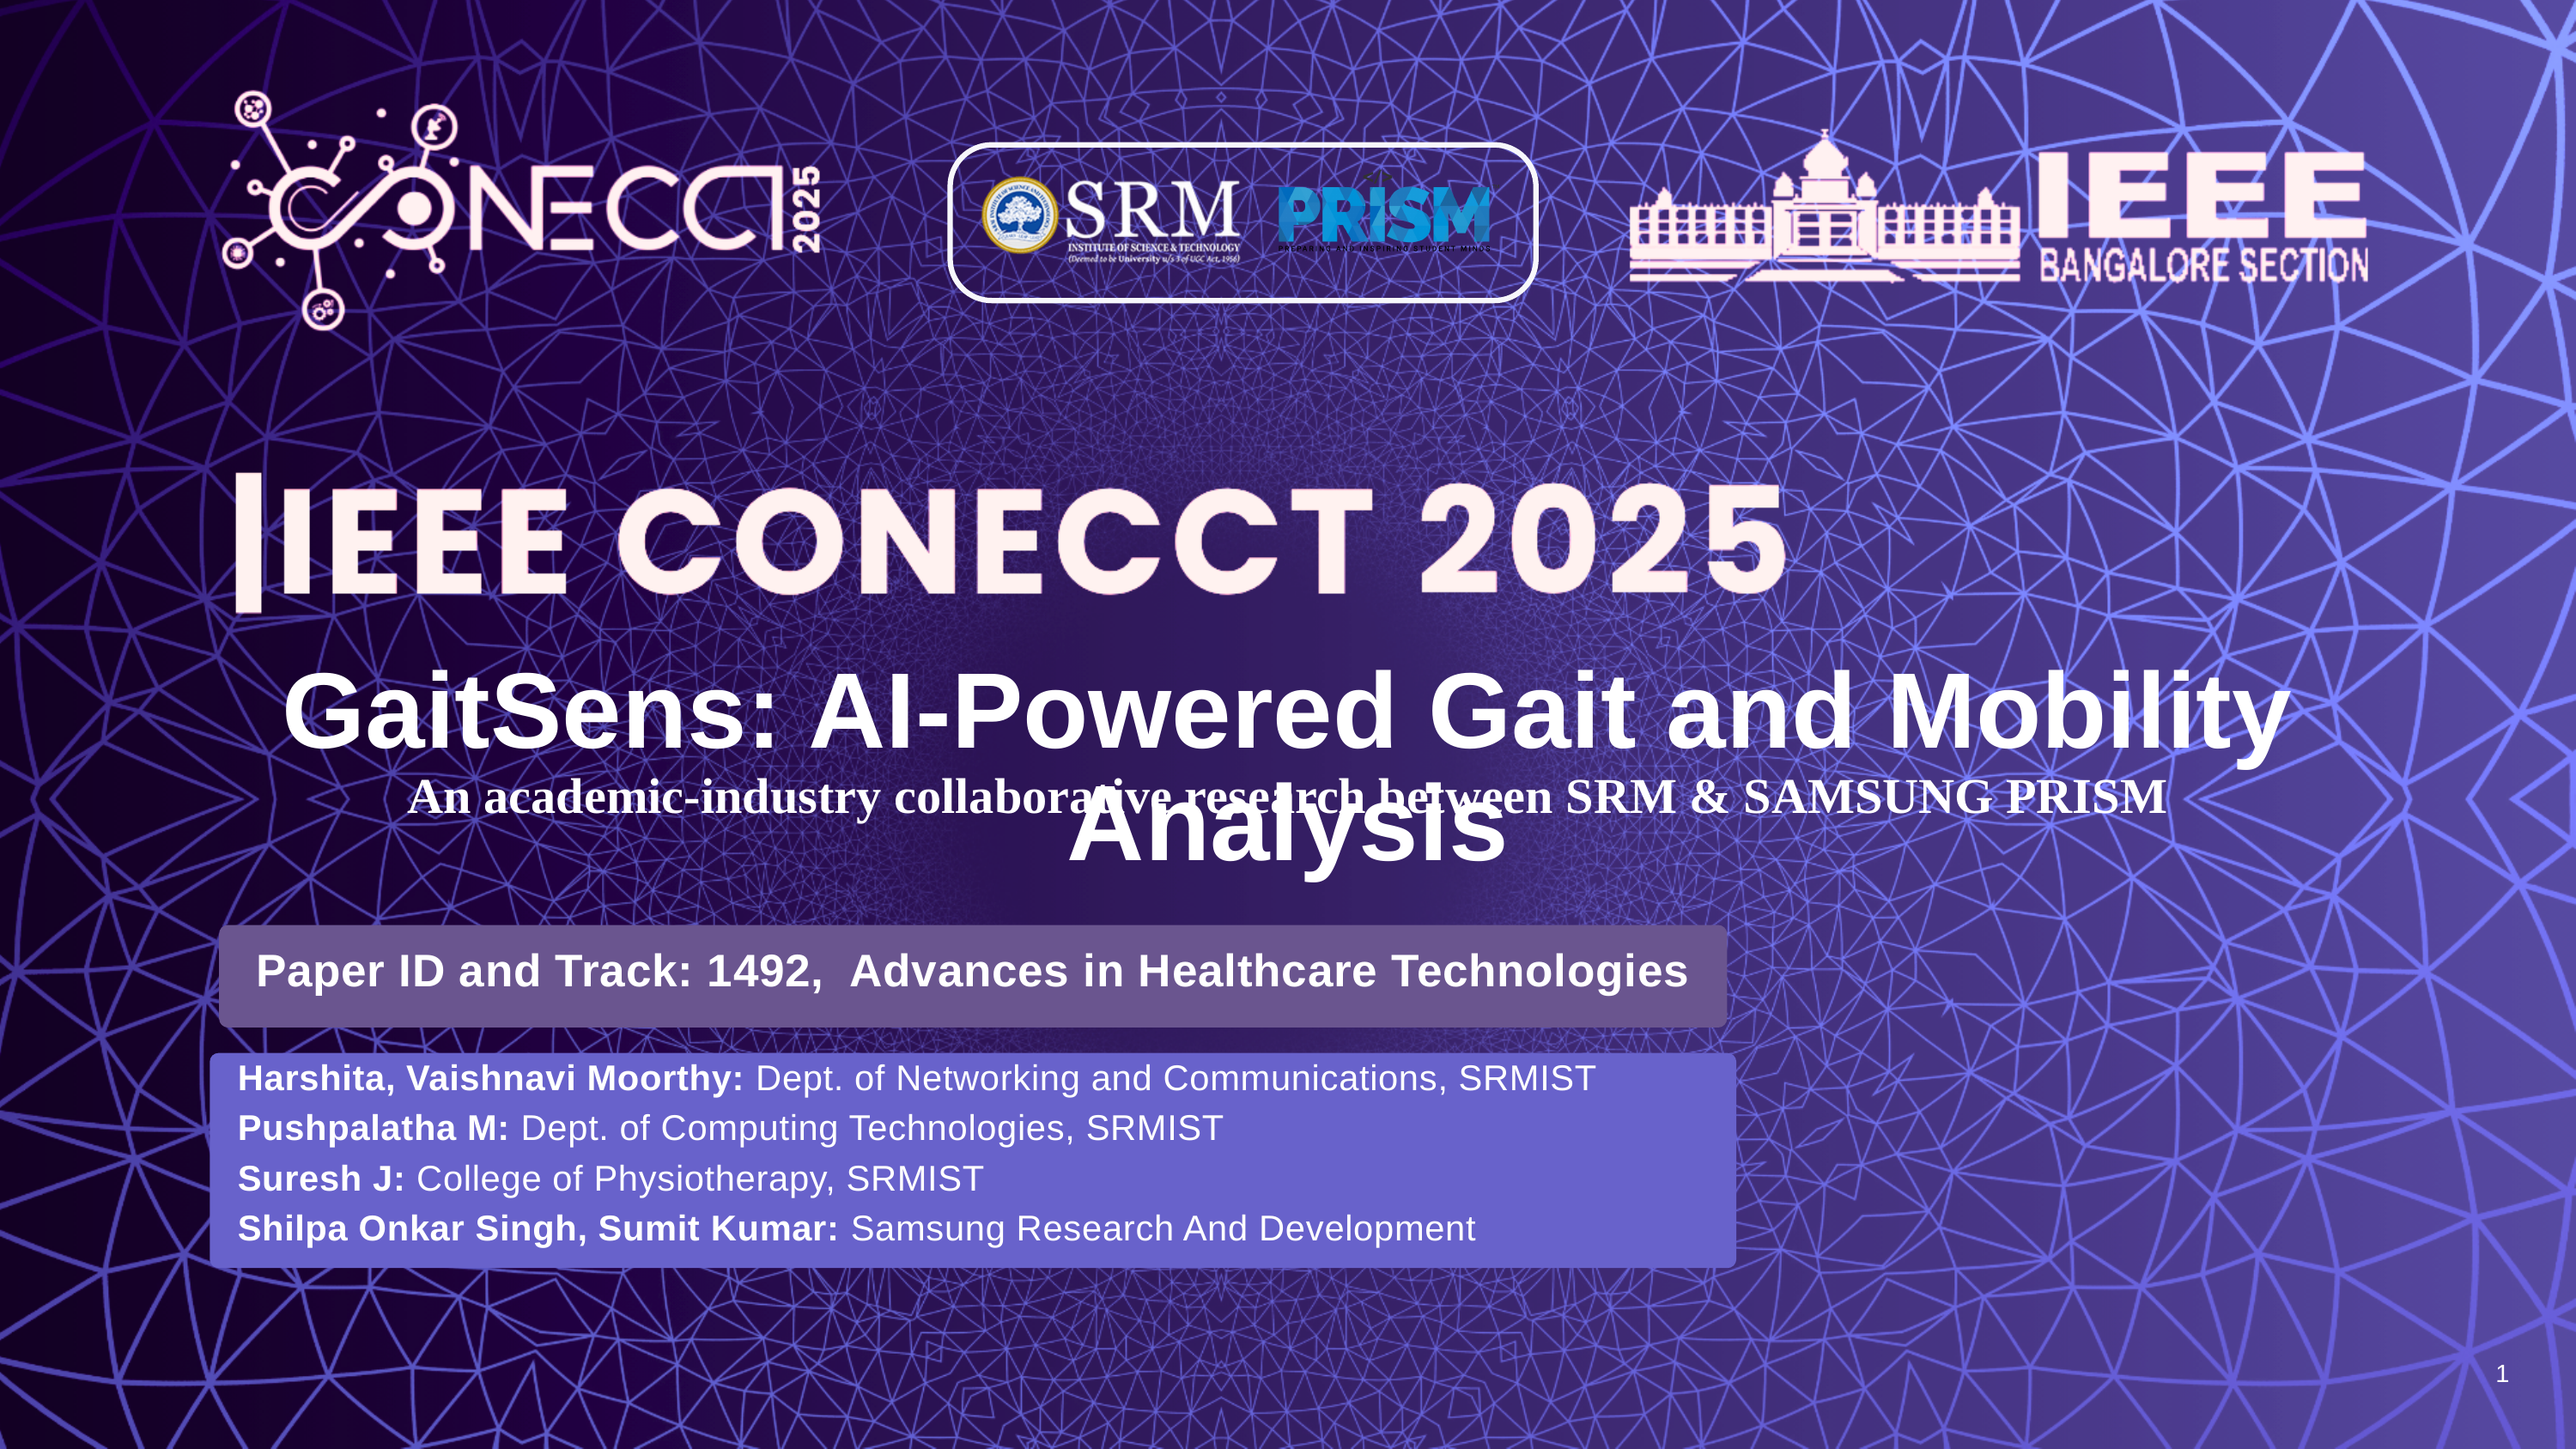

GaitSens: AI-Powered Gait and Mobility Analysis
An academic-industry collaborative research between SRM & SAMSUNG PRISM

Paper ID and Track: 1492,  Advances in Healthcare Technologies

  Harshita, Vaishnavi Moorthy: Dept. of Networking and Communications, SRMIST
  Pushpalatha M: Dept. of Computing Technologies, SRMIST
  Suresh J: College of Physiotherapy, SRMIST
  Shilpa Onkar Singh, Sumit Kumar: Samsung Research And Development
1